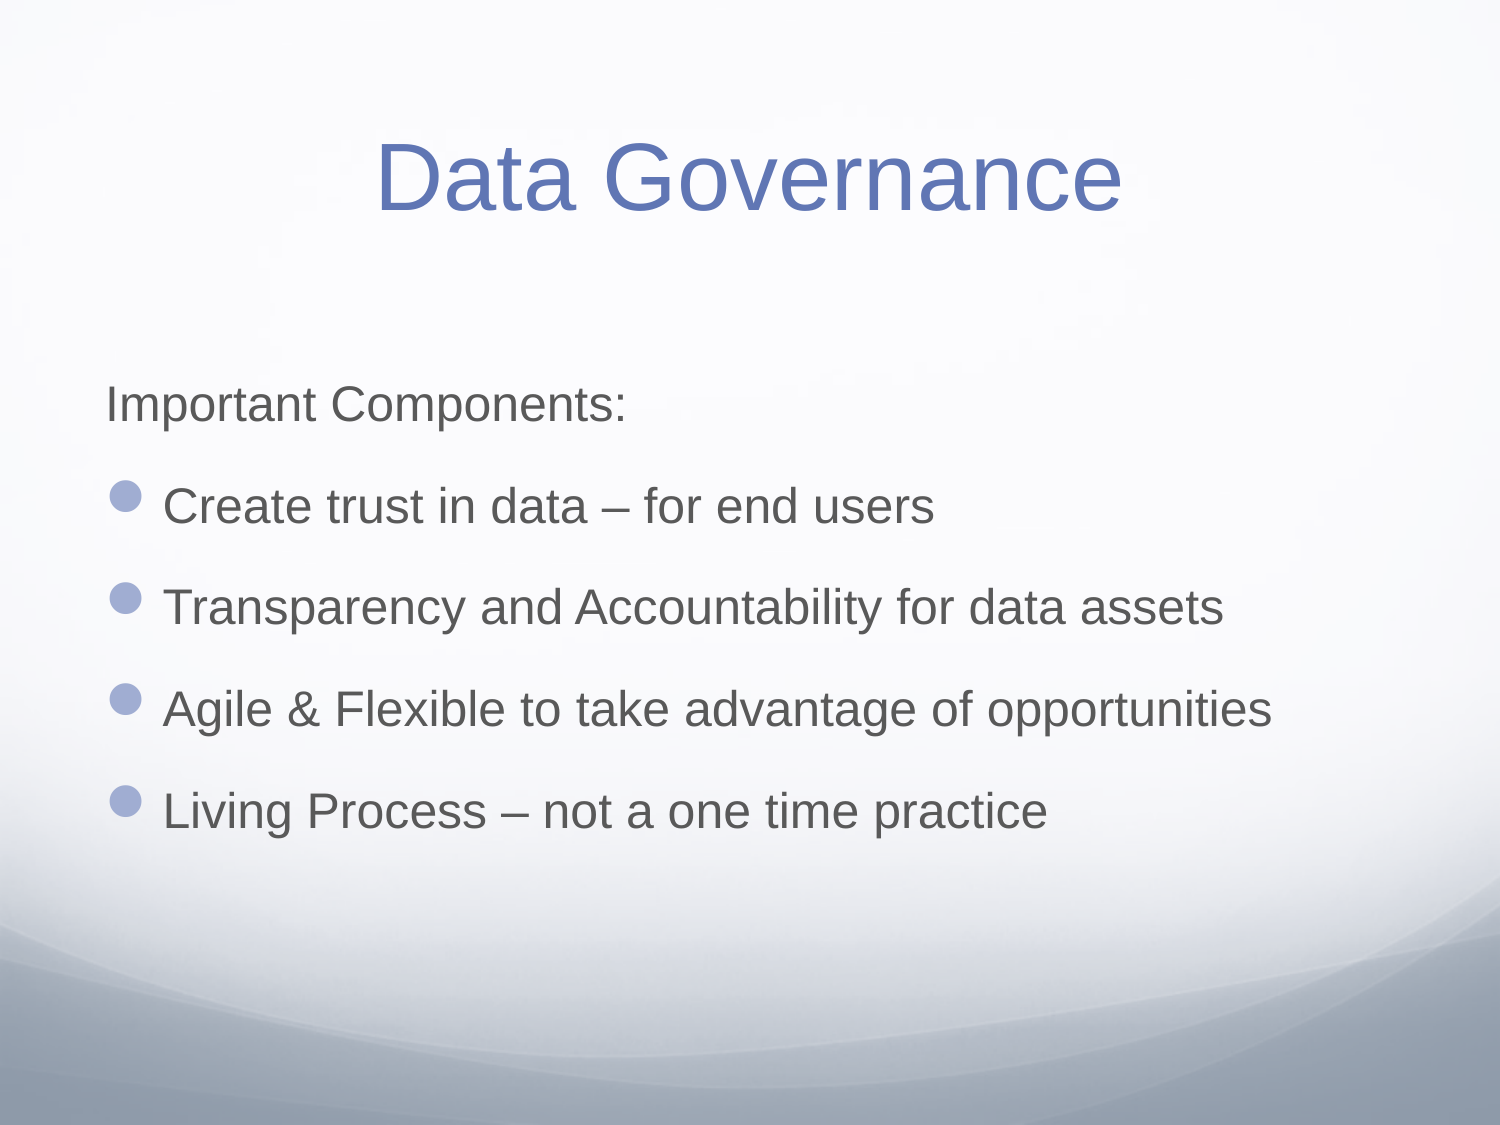

# Data Governance

Important Components:
Create trust in data – for end users
Transparency and Accountability for data assets
Agile & Flexible to take advantage of opportunities
Living Process – not a one time practice